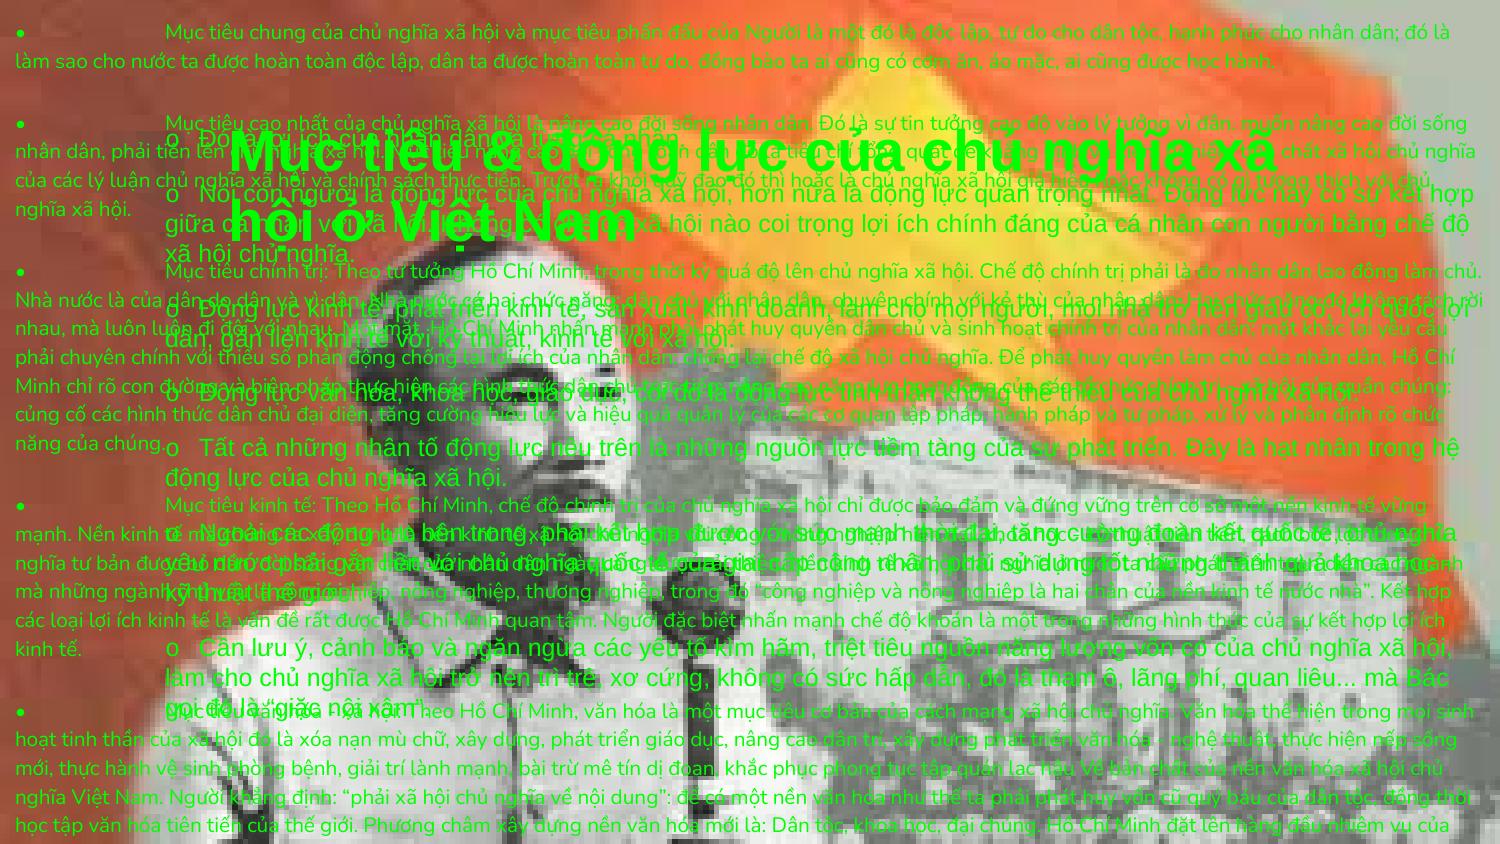

•	Mục tiêu chung của chủ nghĩa xã hội và mục tiêu phấn đấu của Người là một đó là độc lập, tự do cho dân tộc, hạnh phúc cho nhân dân; đó là làm sao cho nước ta được hoàn toàn độc lập, dân ta được hoàn toàn tự do, đồng bào ta ai cũng có cơm ăn, áo mặc, ai cũng được học hành.
•	Mục tiêu cao nhất của chủ nghĩa xã hội là nâng cao đời sống nhân dân. Đó là sự tin tưởng cao độ vào lý tưởng vì dân. muốn nâng cao đời sống nhân dân, phải tiến lên chủ nghĩa xã hội. Mục tiêu nâng cao đời sống toàn dân đó là tiêu chí tổng quát để khẳng định và kiểm nghiệm tính chất xã hội chủ nghĩa của các lý luận chủ nghĩa xã hội và chính sách thực tiễn. Trượt ra khỏi quỹ đạo đó thì hoặc là chủ nghĩa xã hội giả hiệu hoặc không có gì tương thích với chủ nghĩa xã hội.
•	Mục tiêu chính trị: Theo tư tưởng Hồ Chí Minh, trong thời kỳ quá độ lên chủ nghĩa xã hội. Chế độ chính trị phải là do nhân dân lao động làm chủ. Nhà nước là của dân do dân và vì dân. Nhà nước có hai chức năng: dân chủ với nhân dân. chuyên chính với kẻ thù của nhân dân. Hai chức năng đó không tách rời nhau, mà luôn luôn đi đôi với nhau. Một mặt, Hồ Chí Minh nhấn mạnh phải phát huy quyền dân chủ và sinh hoạt chính trị của nhân dân; mặt khác lại yêu cầu phải chuyên chính với thiểu số phản động chống lại lợi ích của nhân dân: chống lại chế độ xã hội chủ nghĩa. Để phát huy quyền làm chủ của nhân dân, Hồ Chí Minh chỉ rõ con đường và biện pháp thực hiện các hình thức dân chủ trực tiếp, nâng cao năng lực hoạt động của các tổ chức chính trị - xã hội của quần chúng: củng cố các hình thức dân chủ đại diện, tăng cường hiệu lực và hiệu quả quản lý của các cơ quan lập pháp, hành pháp và tư pháp, xử lý và phân định rõ chức năng của chúng.
•	Mục tiêu kinh tế: Theo Hồ Chí Minh, chế độ chính trị của chủ nghĩa xã hội chỉ được bảo đảm và đứng vững trên cơ sở một nền kinh tế vững mạnh. Nền kinh tế mà chúng ta xây dựng là nền kinh tế xã hội chủ nghĩa với công - nông nghiệp hiện đại. khoa học - kỹ thuật tiên tiến, cách bóc lột theo chủ nghĩa tư bản được bỏ dần, đời sống vật chất của nhân dân ngày càng được cải thiện. Nền kinh tê xã hội chủ nghĩa ở nước ta cẩn phát triển toàn diện các ngành mà những ngành chủ yếu là công nghiệp, nông nghiệp, thương nghiệp, trong đó “công nghiệp và nông nghiệp là hai chân của nền kinh tế nước nhà”. Kết hợp các loại lợi ích kinh tế là vấn đề rất được Hồ Chí Minh quan tâm. Người đặc biệt nhấn mạnh chế độ khoán là một trong những hình thức của sự kết hợp lợi ích kinh tế.
•	Mục tiêu văn hóa - xã hội: Theo Hồ Chí Minh, văn hóa là một mục tiêu cơ bản của cách mạng xã hội chủ nghĩa. Văn hóa thể hiện trong mọi sinh hoạt tinh thần của xã hội đó là xóa nạn mù chữ, xây dựng, phát triển giáo dục, nâng cao dân trí, xây dựng phát triển văn hóa - nghệ thuật, thực hiện nếp sống mới, thực hành vệ sinh phòng bệnh, giải trí lành mạnh, bài trừ mê tín dị đoan, khắc phục phong tục tập quán lạc hậu Về bản chất của nền văn hóa xã hội chủ nghĩa Việt Nam. Người khẳng định: “phải xã hội chủ nghĩa về nội dung”: để có một nền văn hóa như thế ta phải phát huy vốn cũ quý báu của dân tộc, đồng thời học tập văn hóa tiên tiến của thế giới. Phương châm xây dựng nền văn hóa mới là: Dân tộc, khoa học, đại chúng. Hồ Chí Minh đặt lên hàng đầu nhiệm vụ của cách mạng xã hội chủ nghĩa là đào tạo con người. Bởi lẽ, mục tiêu cao nhất, động lực quyết định nhất công cuộc xây dựng chính là con người.

o   Đó là lợi ích của nhân dân và từng cá nhân.
o   Nói con người là động lực của chủ nghĩa xã hội, hơn nữa là động lực quan trọng nhất. Động lực này có sự kết hợp giữa cá nhân với xã hội. Không có chế độ xã hội nào coi trọng lợi ích chính đáng của cá nhân con người bằng chế độ xã hội chủ nghĩa.
o   Động lực kinh tế, phát triển kinh tế, sản xuất, kinh doanh, làm cho mọi người, mọi nhà trở nên giàu có, ích quốc lợi dân, gắn liền kinh tế với kỹ thuật, kinh tế với xã hội.
o   Động lực văn hóa, khoa học, giáo dục, coi đó là động lực tinh thần không thể thiếu của chủ nghĩa xã hội.
o   Tất cả những nhân tố động lực nêu trên là những nguồn lực tiềm tàng của sự phát triển. Đây là hạt nhân trong hệ động lực của chủ nghĩa xã hội.
o   Ngoài các động lực bên trong, phải kết hợp được với sức mạnh thời đại, tăng cường đoàn kết quốc tế, chủ nghĩa yêu nước phải gắn liền với chủ nghĩa quốc tế của giai cấp công nhân, phải sử dụng tốt những thành quả khoa học - kỹ thuật thế giới...
o   Cần lưu ý, cảnh báo và ngăn ngừa các yếu tố kìm hãm, triệt tiêu nguồn năng lượng vốn có của chủ nghĩa xã hội, làm cho chủ nghĩa xã hội trở nên trì trệ, xơ cứng, không có sức hấp dẫn, đó là tham ô, lãng phí, quan liêu... mà Bác gọi đó là “giặc nội xâm”.
# Mục tiêu & động lực của chủ nghĩa xã hội ở Việt Nam